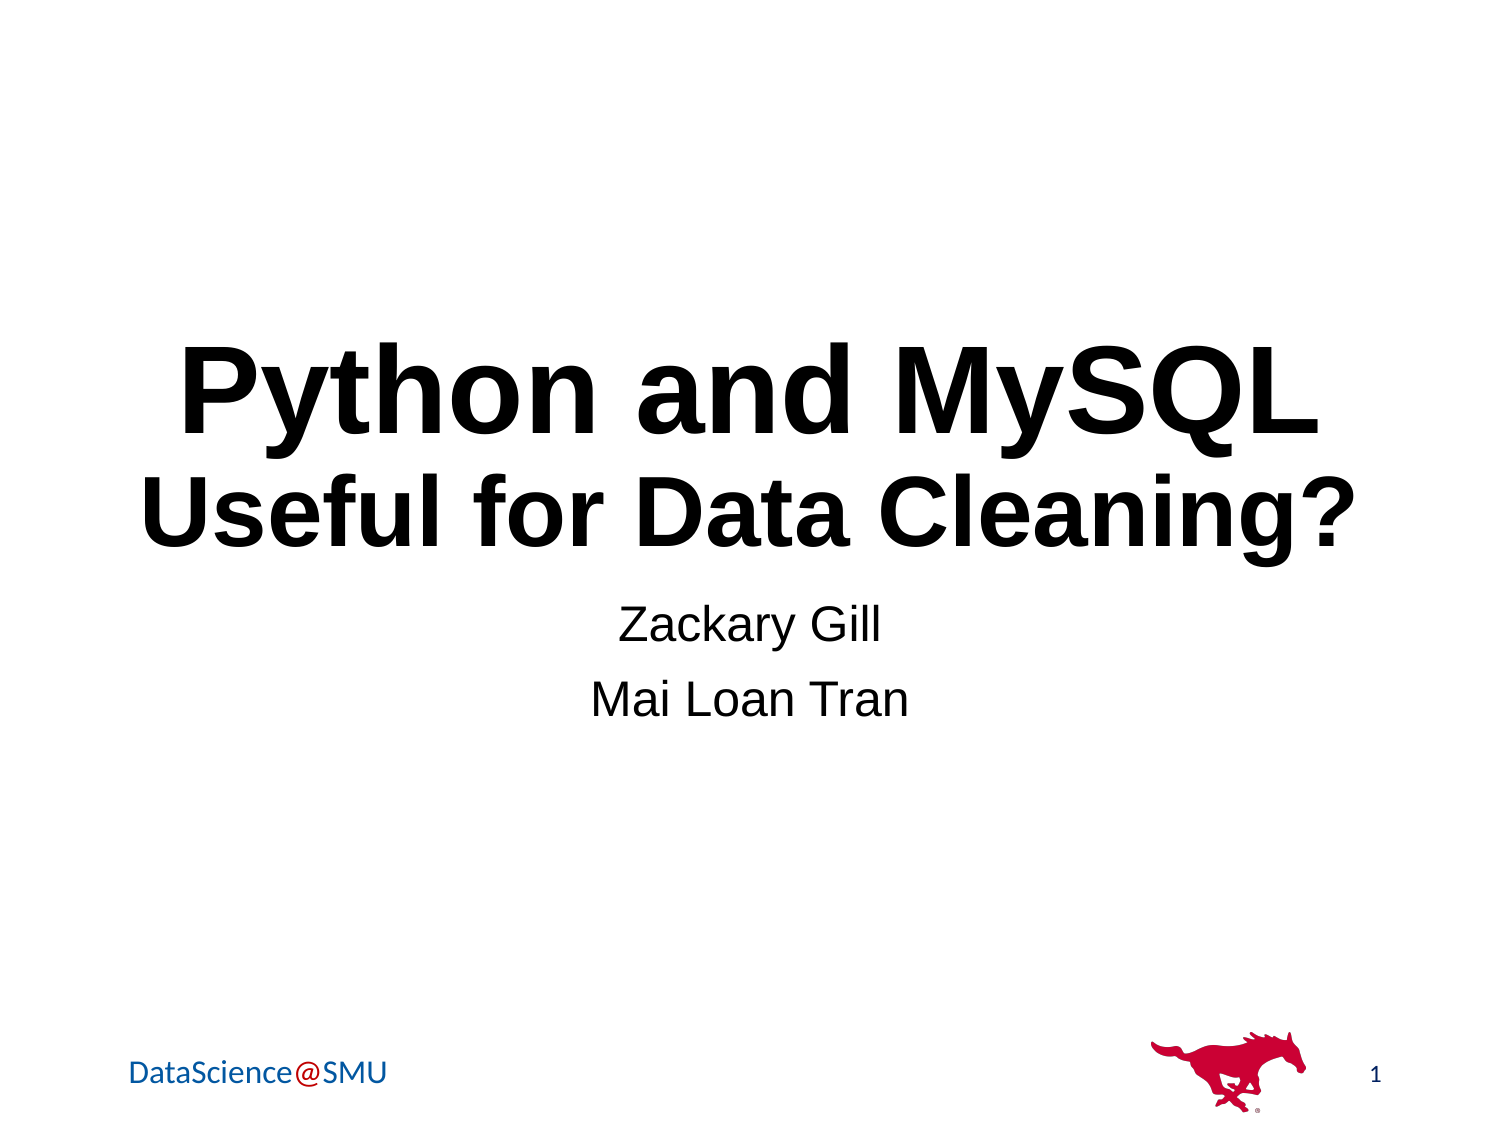

# Python and MySQL Useful for Data Cleaning?
Zackary Gill
Mai Loan Tran
1